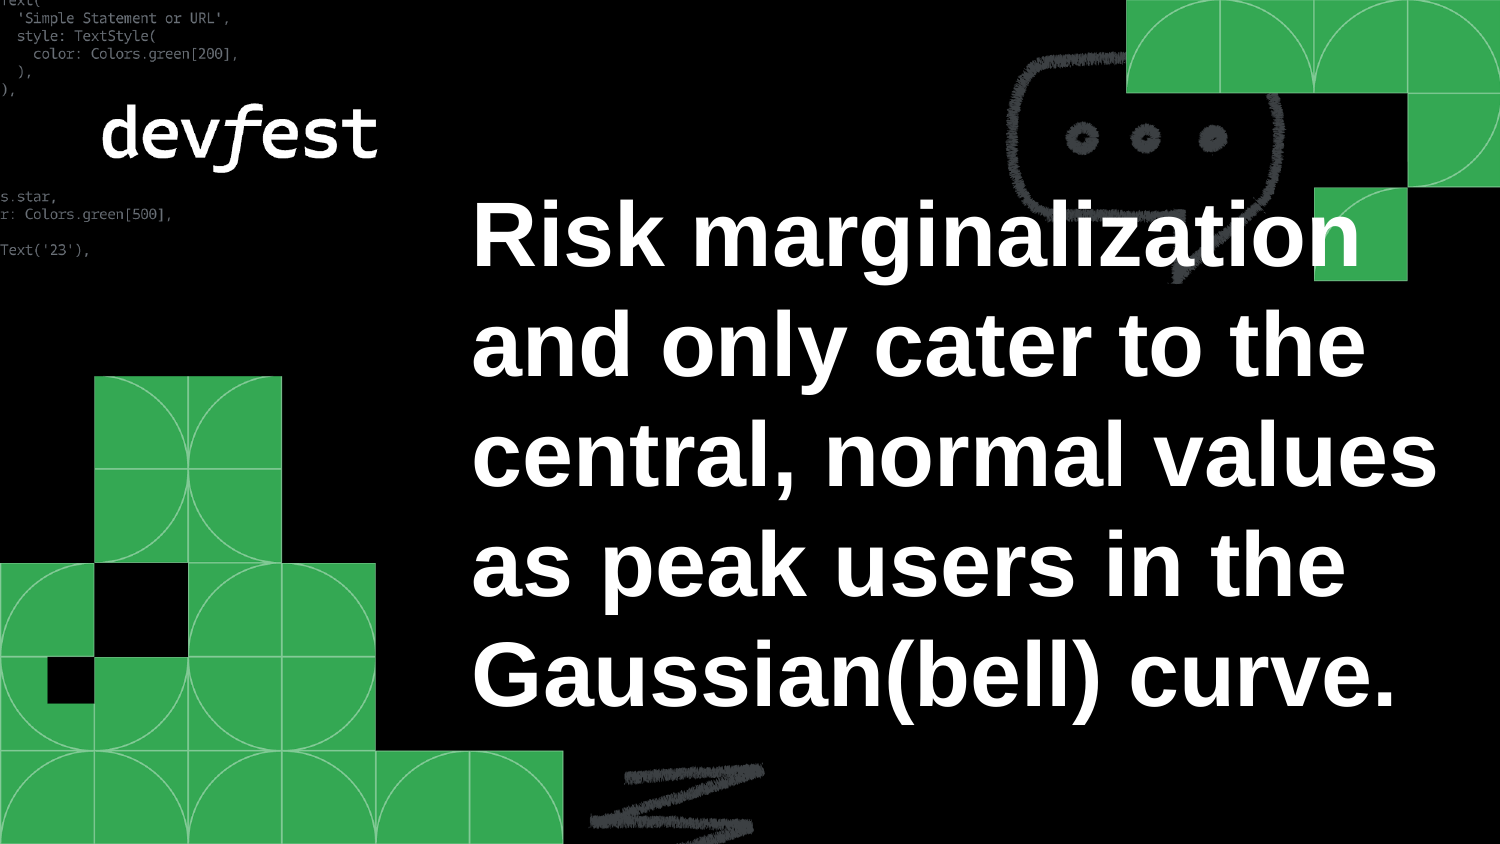

# Risk marginalization and only cater to the central, normal values as peak users in the Gaussian(bell) curve.